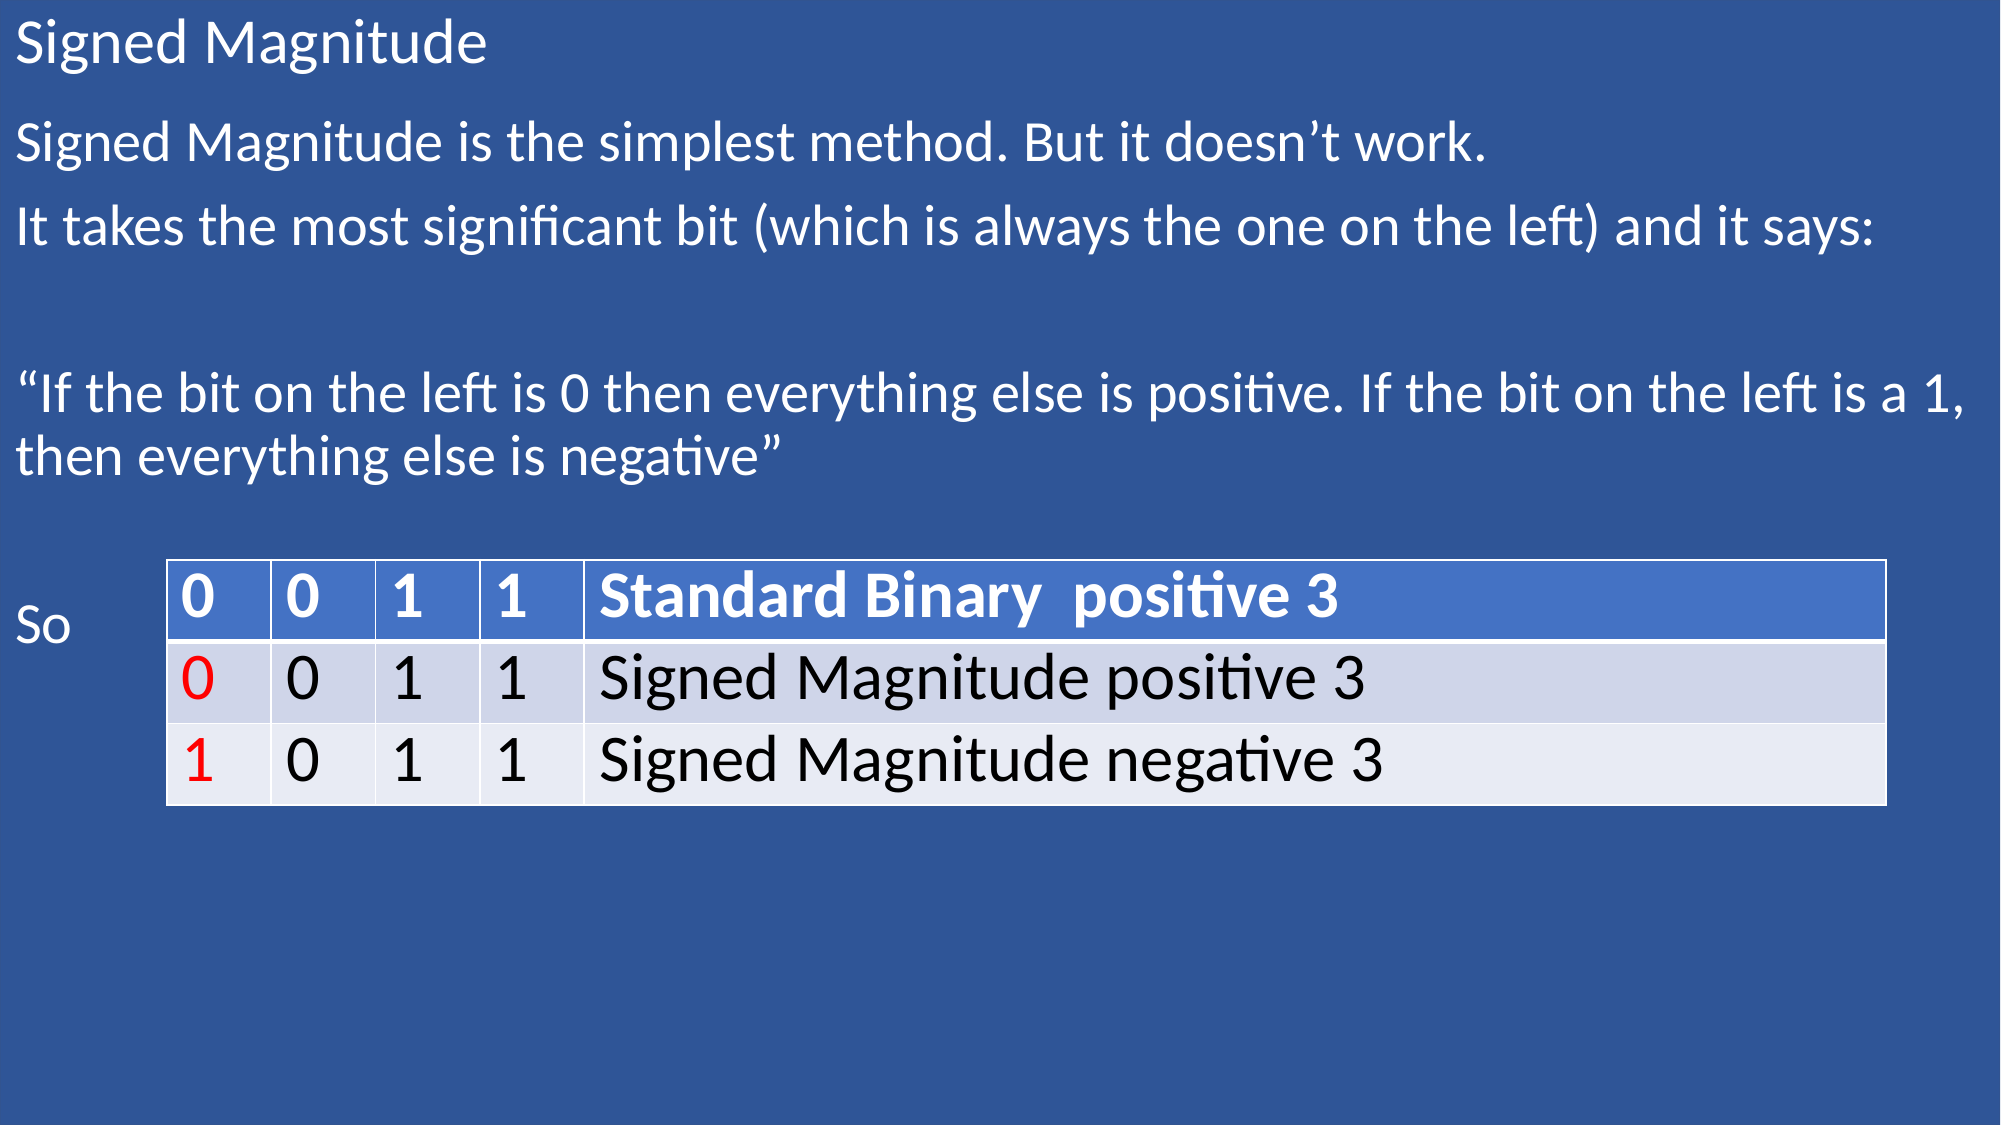

# Signed Magnitude
Signed Magnitude is the simplest method. But it doesn’t work.
It takes the most significant bit (which is always the one on the left) and it says:

“If the bit on the left is 0 then everything else is positive. If the bit on the left is a 1, then everything else is negative”

So
| 0 | 0 | 1 | 1 | Standard Binary positive 3 |
| --- | --- | --- | --- | --- |
| 0 | 0 | 1 | 1 | Signed Magnitude positive 3 |
| 1 | 0 | 1 | 1 | Signed Magnitude negative 3 |